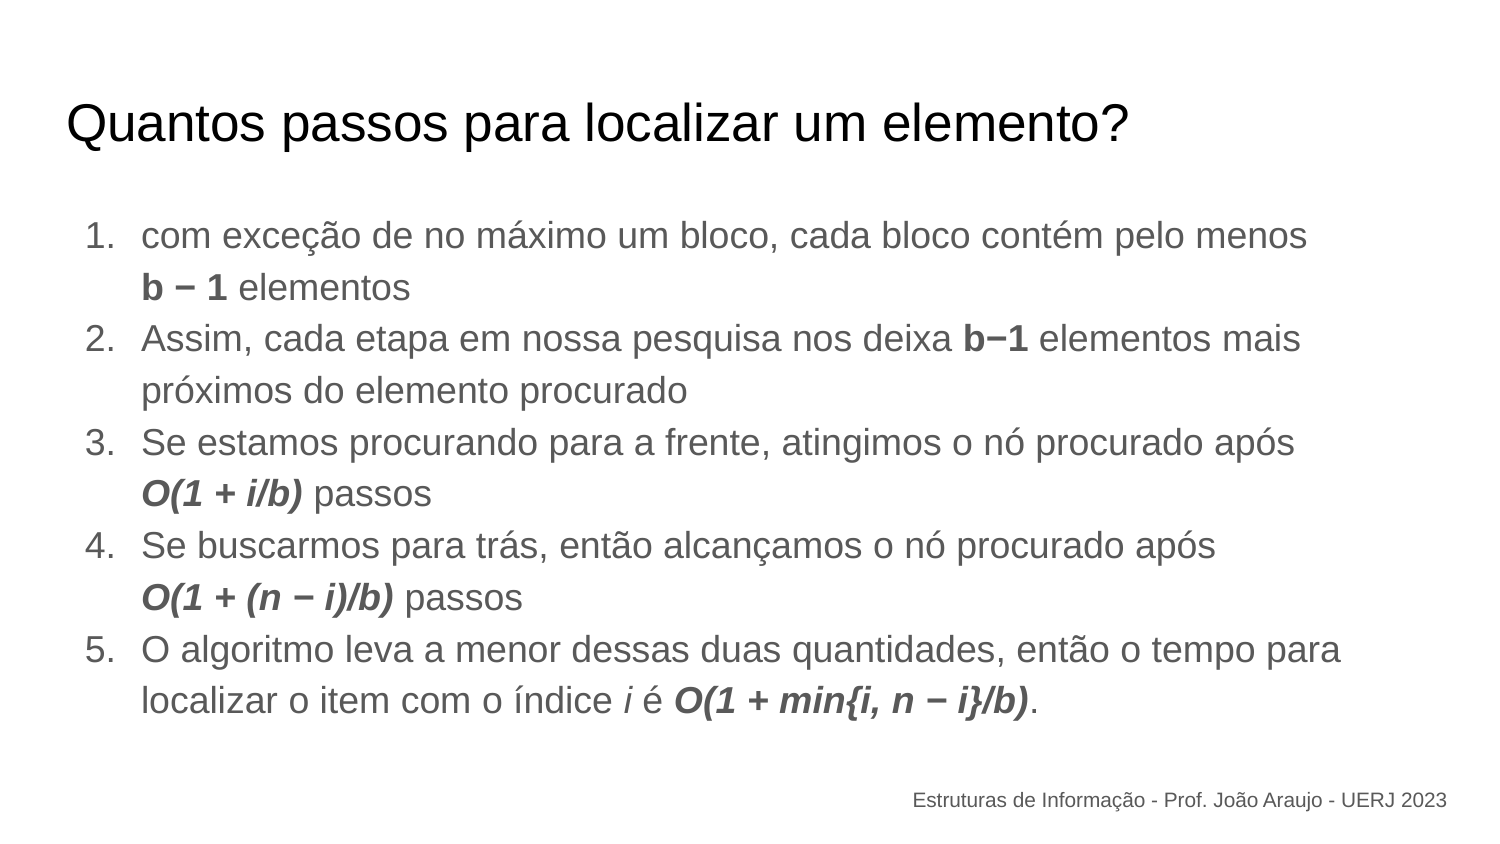

# Quantos passos para localizar um elemento?
com exceção de no máximo um bloco, cada bloco contém pelo menos
b − 1 elementos
Assim, cada etapa em nossa pesquisa nos deixa b−1 elementos mais próximos do elemento procurado
Se estamos procurando para a frente, atingimos o nó procurado após
O(1 + i/b) passos
Se buscarmos para trás, então alcançamos o nó procurado após
O(1 + (n − i)/b) passos
O algoritmo leva a menor dessas duas quantidades, então o tempo para localizar o item com o índice i é O(1 + min{i, n − i}/b).